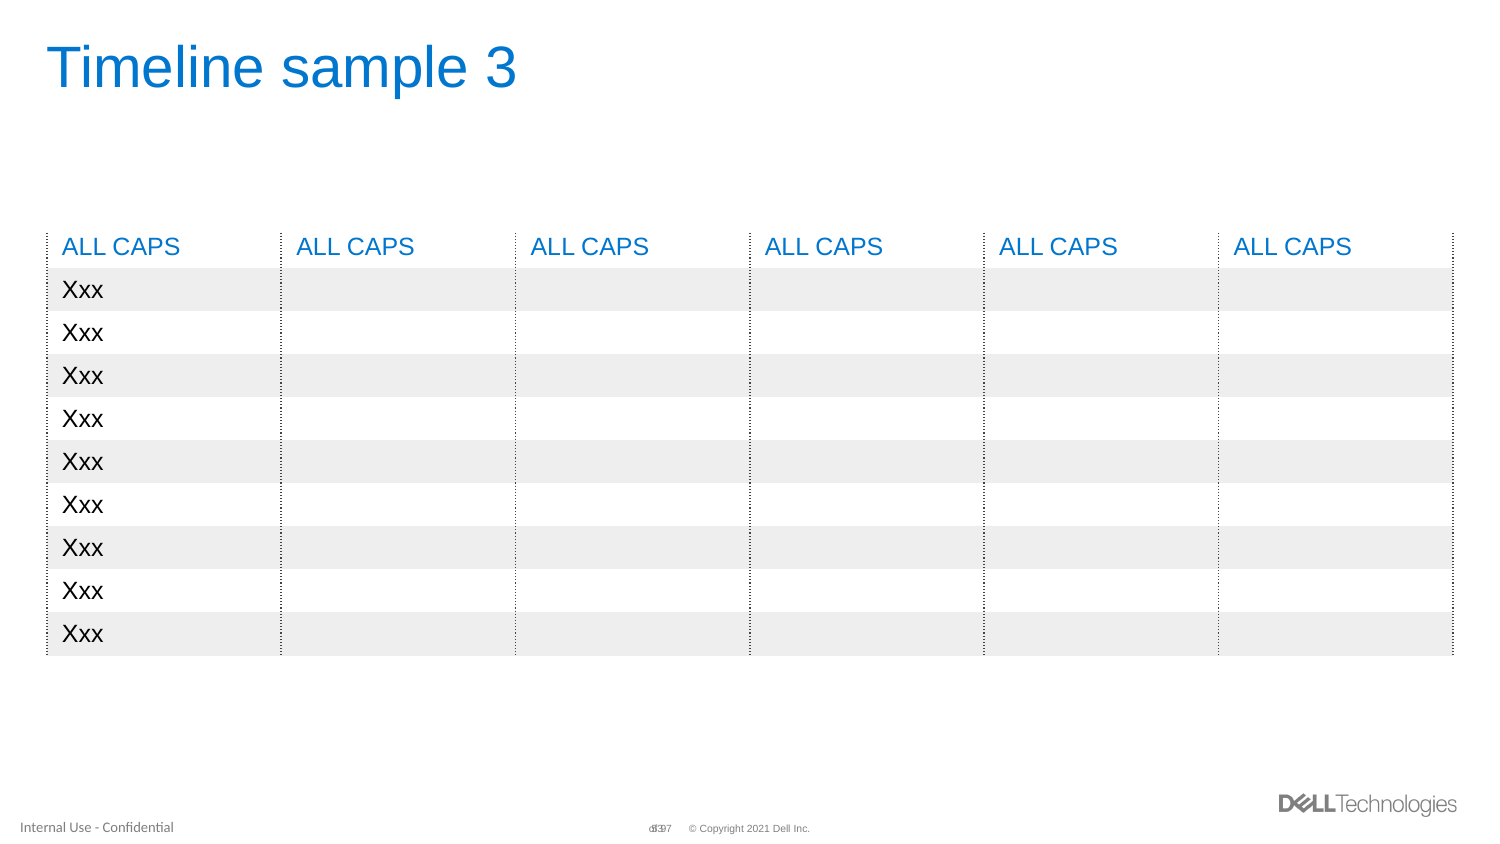

# Timeline sample 3
| ALL CAPS | ALL CAPS | ALL CAPS | ALL CAPS | ALL CAPS | ALL CAPS |
| --- | --- | --- | --- | --- | --- |
| Xxx |  |  |  |  |  |
| Xxx |  |  |  |  |  |
| Xxx |  |  |  |  |  |
| Xxx |  |  |  |  |  |
| Xxx |  |  |  |  |  |
| Xxx |  |  |  |  |  |
| Xxx |  |  |  |  |  |
| Xxx |  |  |  |  |  |
| Xxx |  |  |  |  |  |